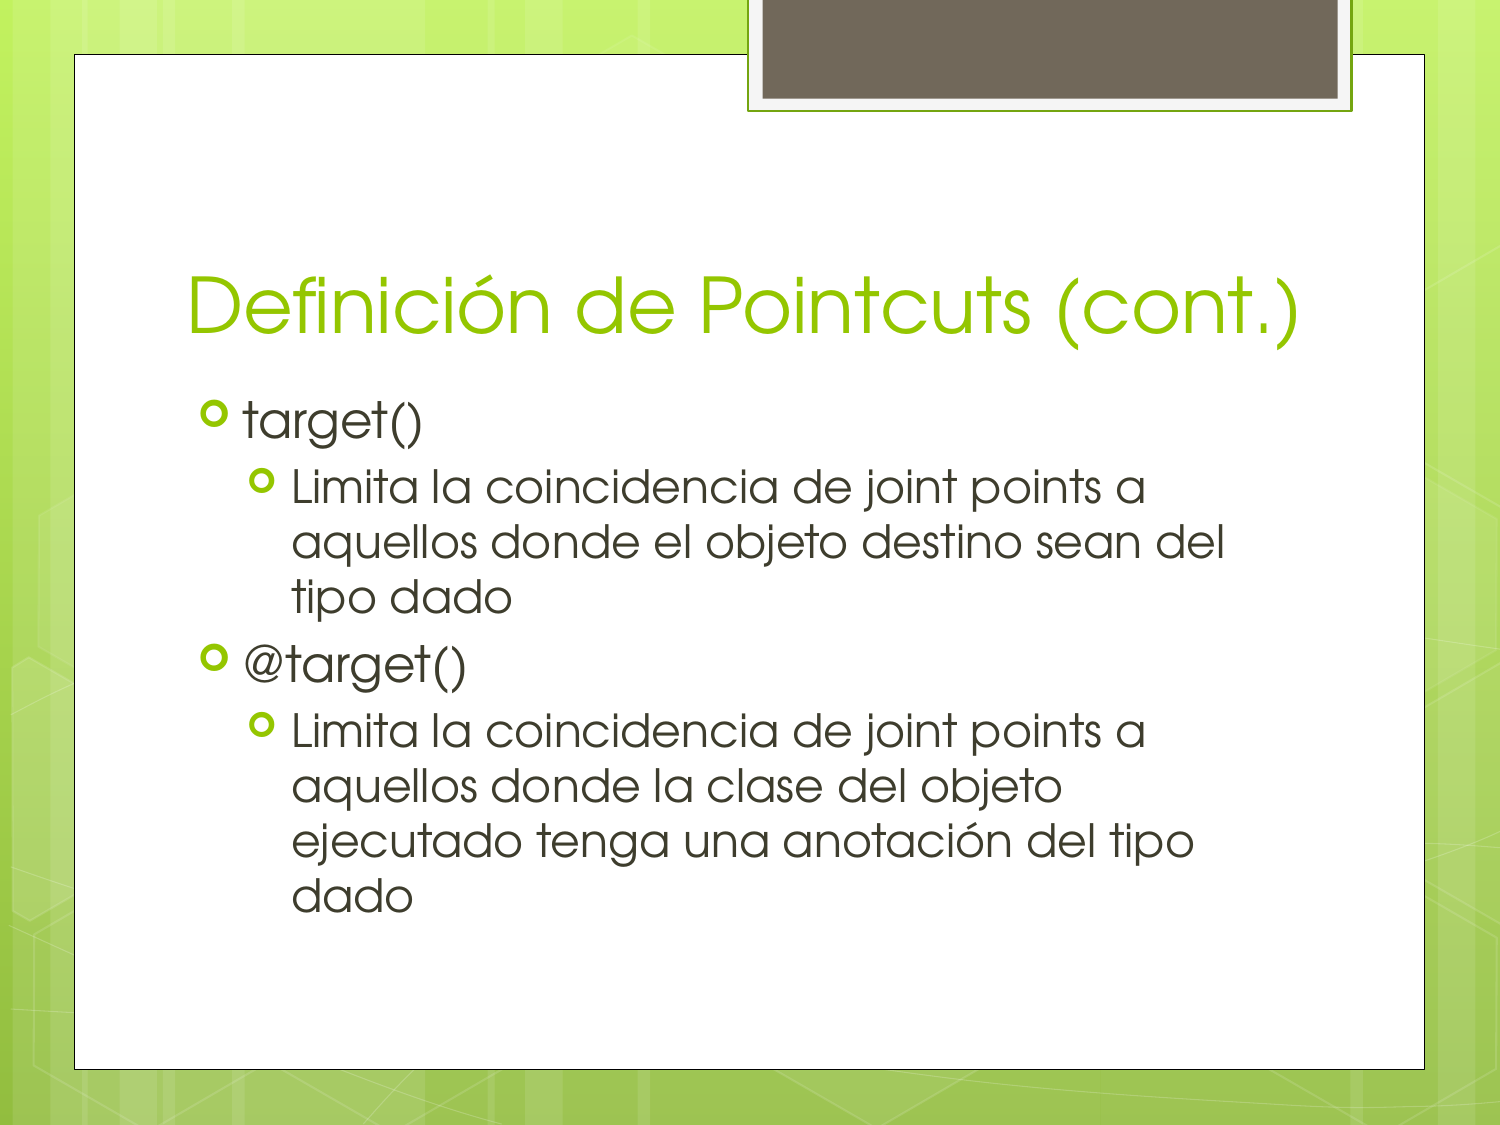

# Definición de Pointcuts (cont.)
target()
Limita la coincidencia de joint points a aquellos donde el objeto destino sean del tipo dado
@target()
Limita la coincidencia de joint points a aquellos donde la clase del objeto ejecutado tenga una anotación del tipo dado